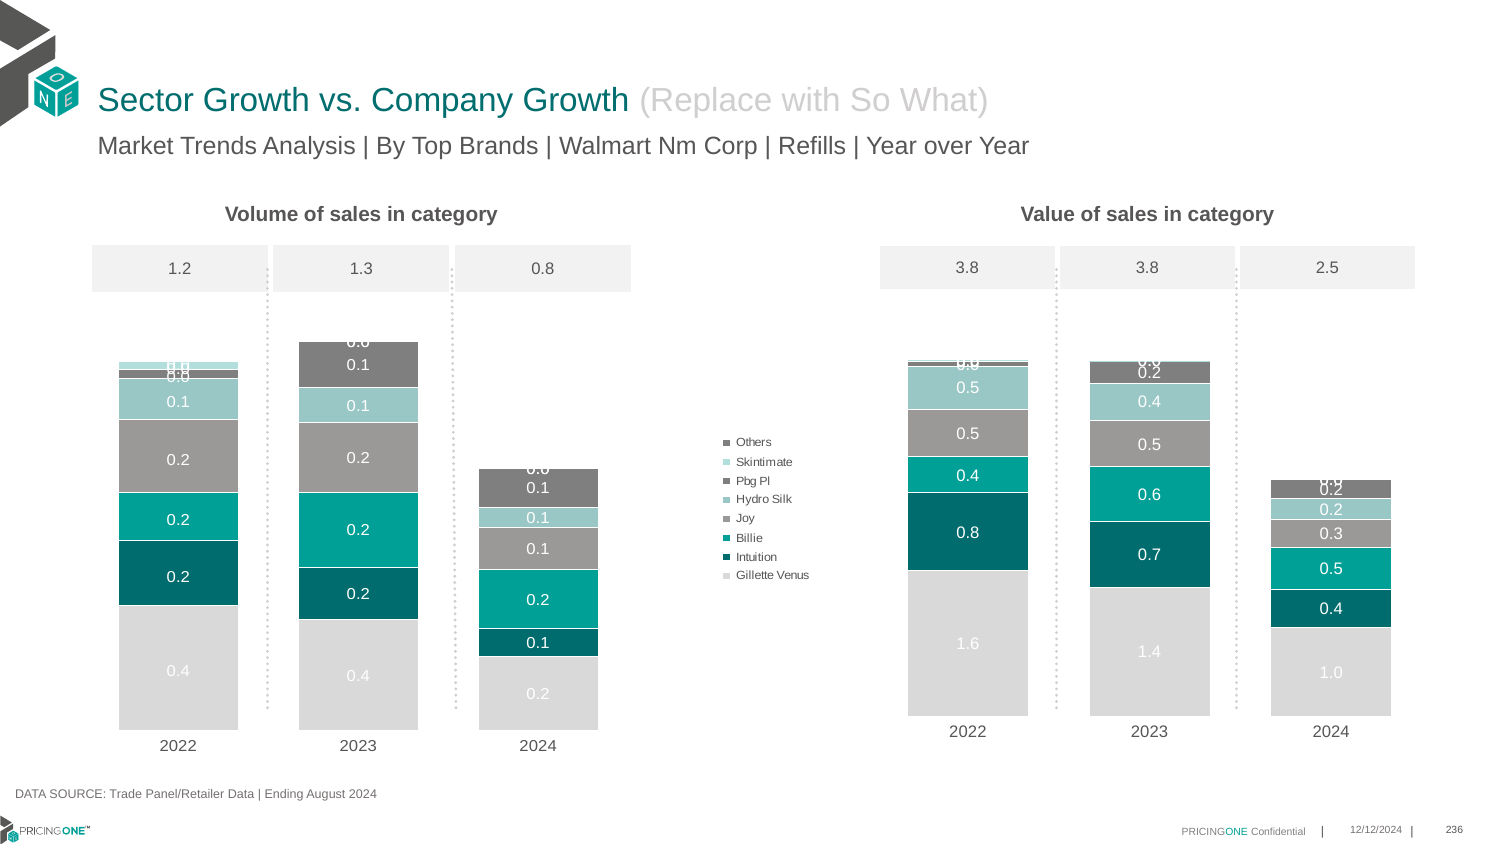

# Sector Growth vs. Company Growth (Replace with So What)
Market Trends Analysis | By Top Brands | Walmart Nm Corp | Refills | Year over Year
| Value of sales in category |  |  |
| --- | --- | --- |
| 3.8 | 3.8 | 2.5 |
| Volume of sales in category |  |  |
| --- | --- | --- |
| 1.2 | 1.3 | 0.8 |

### Chart

| Category | Gillette Venus | Intuition | Billie | Joy | Hydro Silk | Pbg Pl | Skintimate | Others |
|---|---|---|---|---|---|---|---|---|
| 2022 | 1.564623 | 0.832979 | 0.391551 | 0.509413 | 0.463513 | 0.04595 | 0.020192 | 4.2e-05 |
| 2023 | 1.385417 | 0.705659 | 0.586979 | 0.499502 | 0.401606 | 0.240772 | 0.00065 | 6.1e-05 |
| 2024 | 0.950736 | 0.409757 | 0.453904 | 0.303127 | 0.22215 | 0.205654 | 0.0 | 1.5e-05 |

### Chart

| Category | Gillette Venus | Intuition | Billie | Joy | Hydro Silk | Pbg Pl | Skintimate | Others |
|---|---|---|---|---|---|---|---|---|
| 2022 | 0.404475 | 0.208207 | 0.157102 | 0.233886 | 0.134952 | 0.028562 | 0.02473 | 3.9e-05 |
| 2023 | 0.35773 | 0.169968 | 0.241759 | 0.226088 | 0.111768 | 0.149595 | 0.000315 | 5.4e-05 |
| 2024 | 0.238745 | 0.092655 | 0.187721 | 0.137265 | 0.06333 | 0.127611 | 0.0 | 1.1e-05 |
DATA SOURCE: Trade Panel/Retailer Data | Ending August 2024

12/12/2024
236